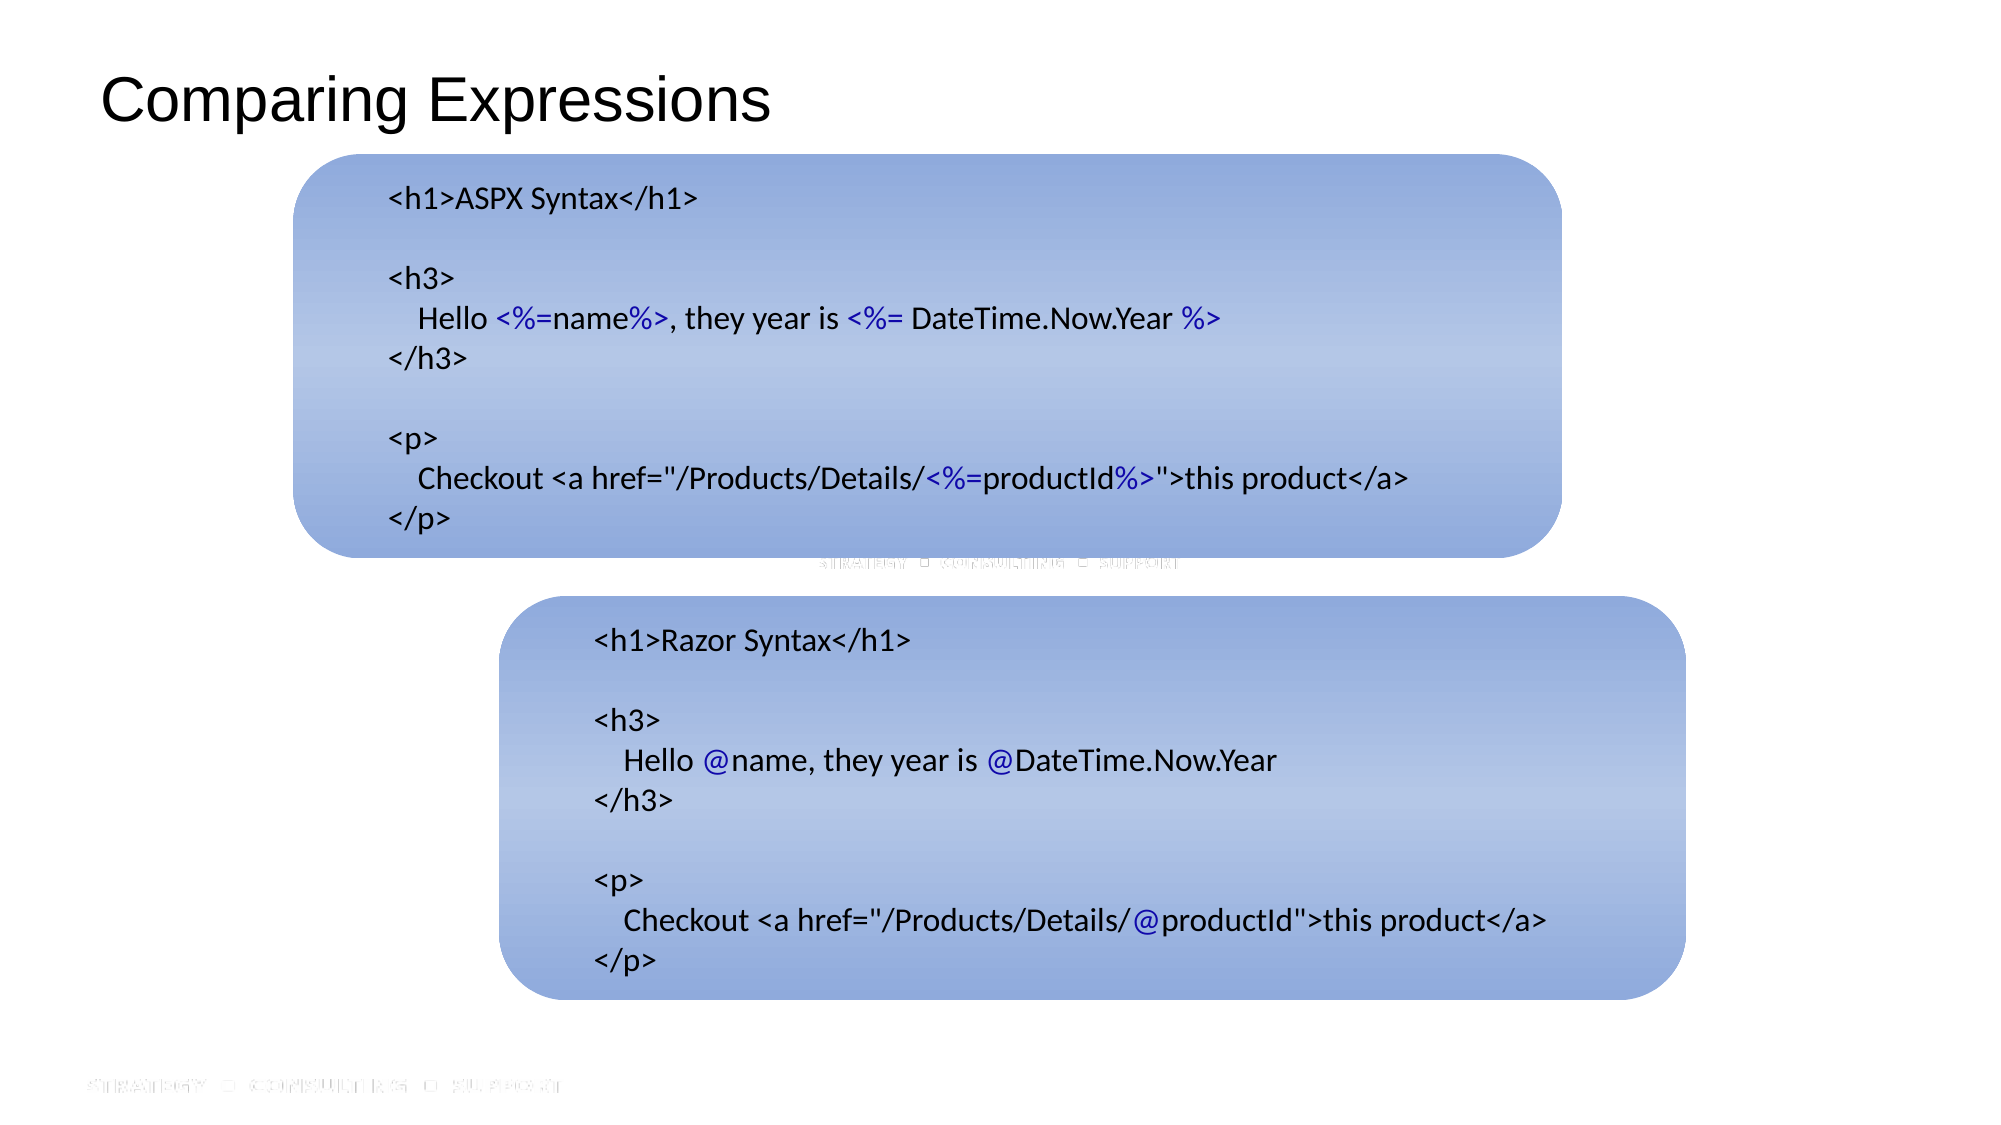

# Comparing Expressions
        <h1>ASPX Syntax</h1>

        <h3>
            Hello <%=name%>, they year is <%= DateTime.Now.Year %>
        </h3>

        <p>
            Checkout <a href="/Products/Details/<%=productId%>">this product</a>
        </p>
        <h1>Razor Syntax</h1>

        <h3>
            Hello @name, they year is @DateTime.Now.Year
        </h3>

        <p>
            Checkout <a href="/Products/Details/@productId">this product</a>
        </p>